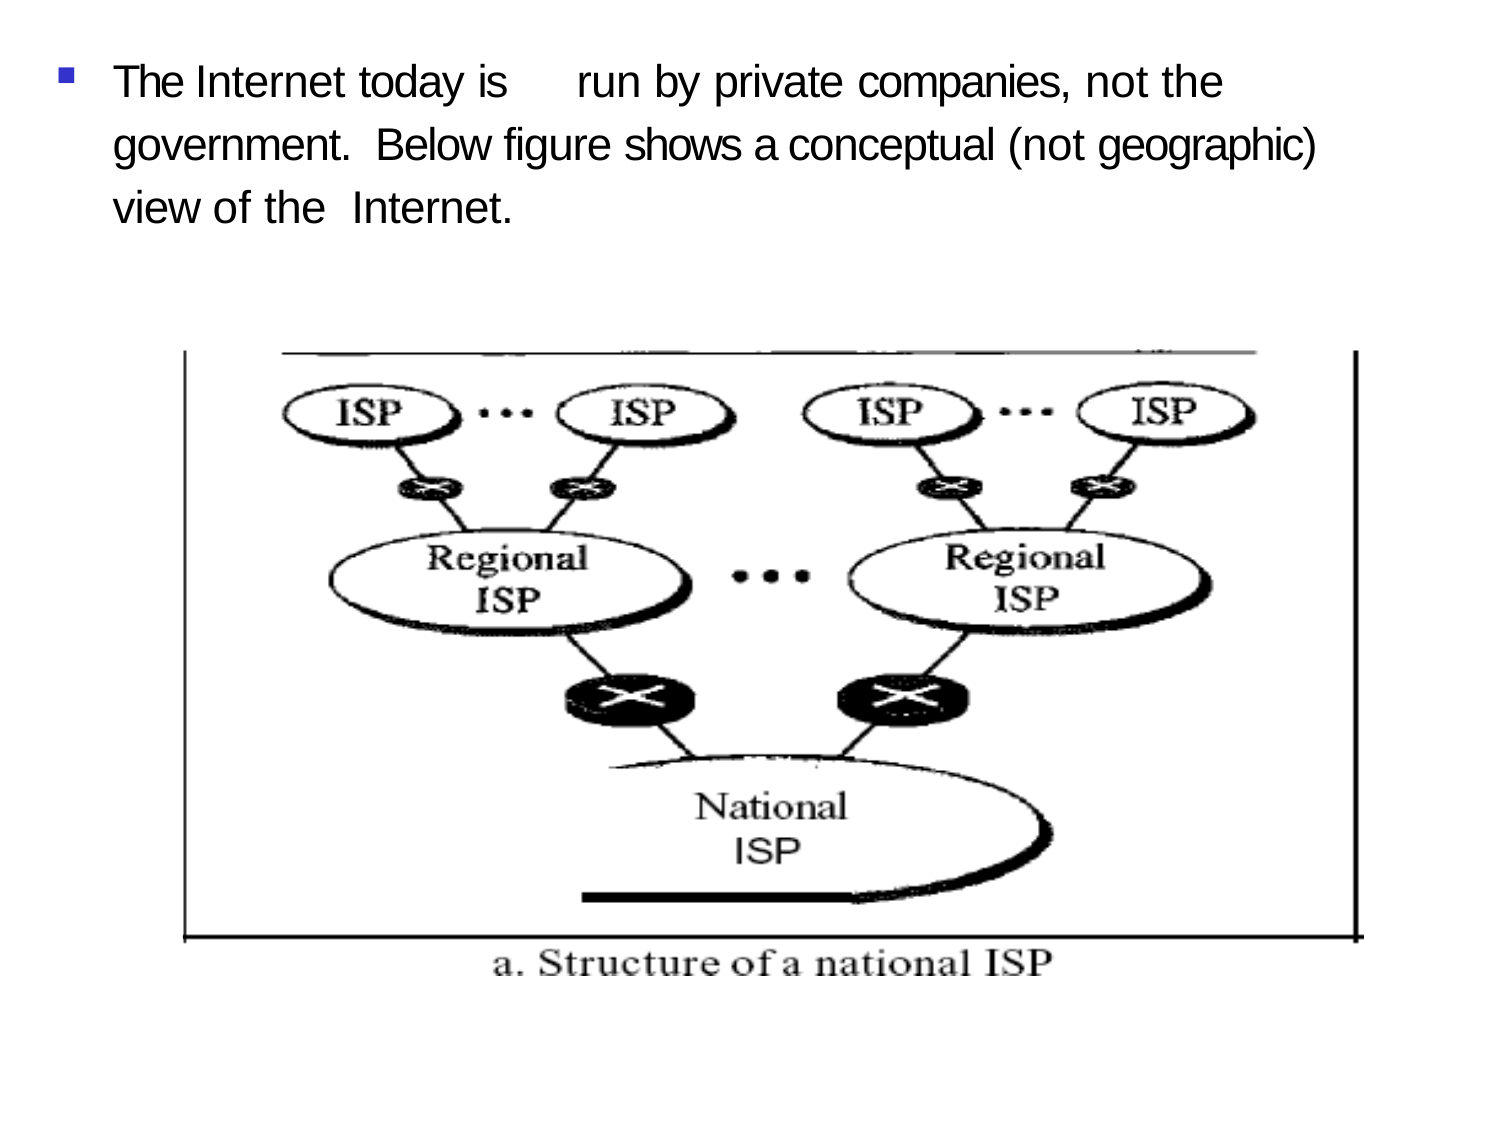

The Internet today is	run by private companies, not the government.  Below figure shows a conceptual (not geographic) view of the  Internet.